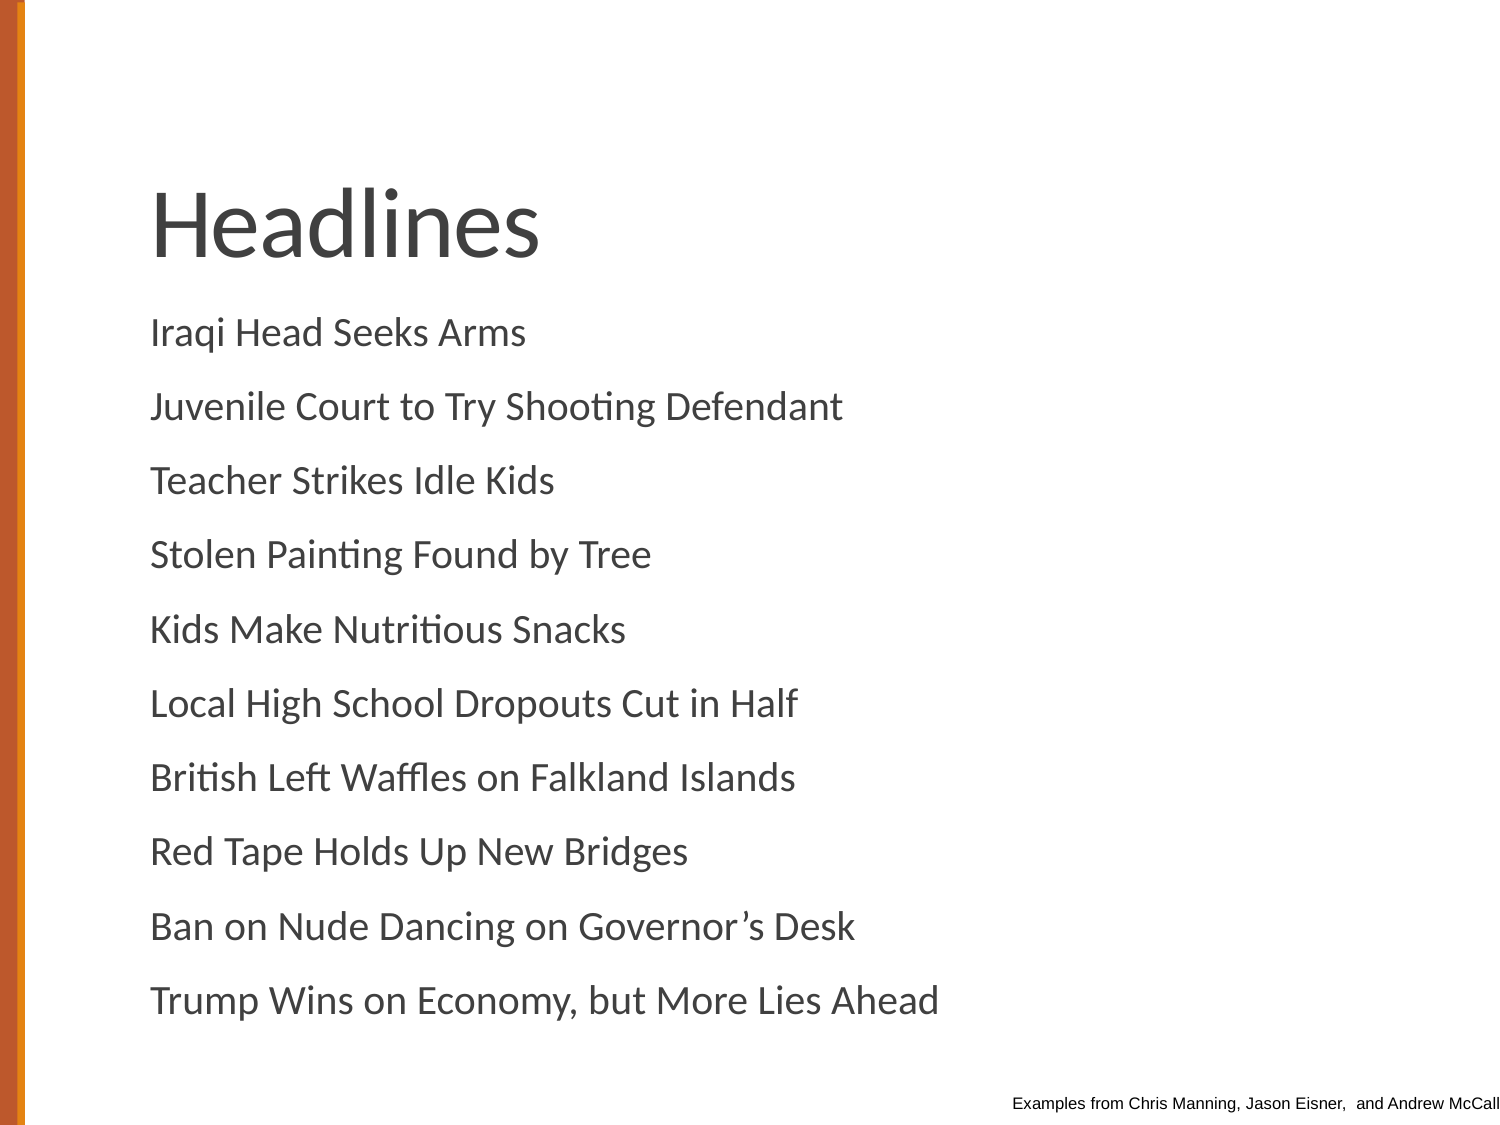

# Headlines
Iraqi Head Seeks Arms
Juvenile Court to Try Shooting Defendant
Teacher Strikes Idle Kids
Stolen Painting Found by Tree
Kids Make Nutritious Snacks
Local High School Dropouts Cut in Half
British Left Waffles on Falkland Islands
Red Tape Holds Up New Bridges
Ban on Nude Dancing on Governor’s Desk
Trump Wins on Economy, but More Lies Ahead
Examples from Chris Manning, Jason Eisner,  and Andrew McCallum